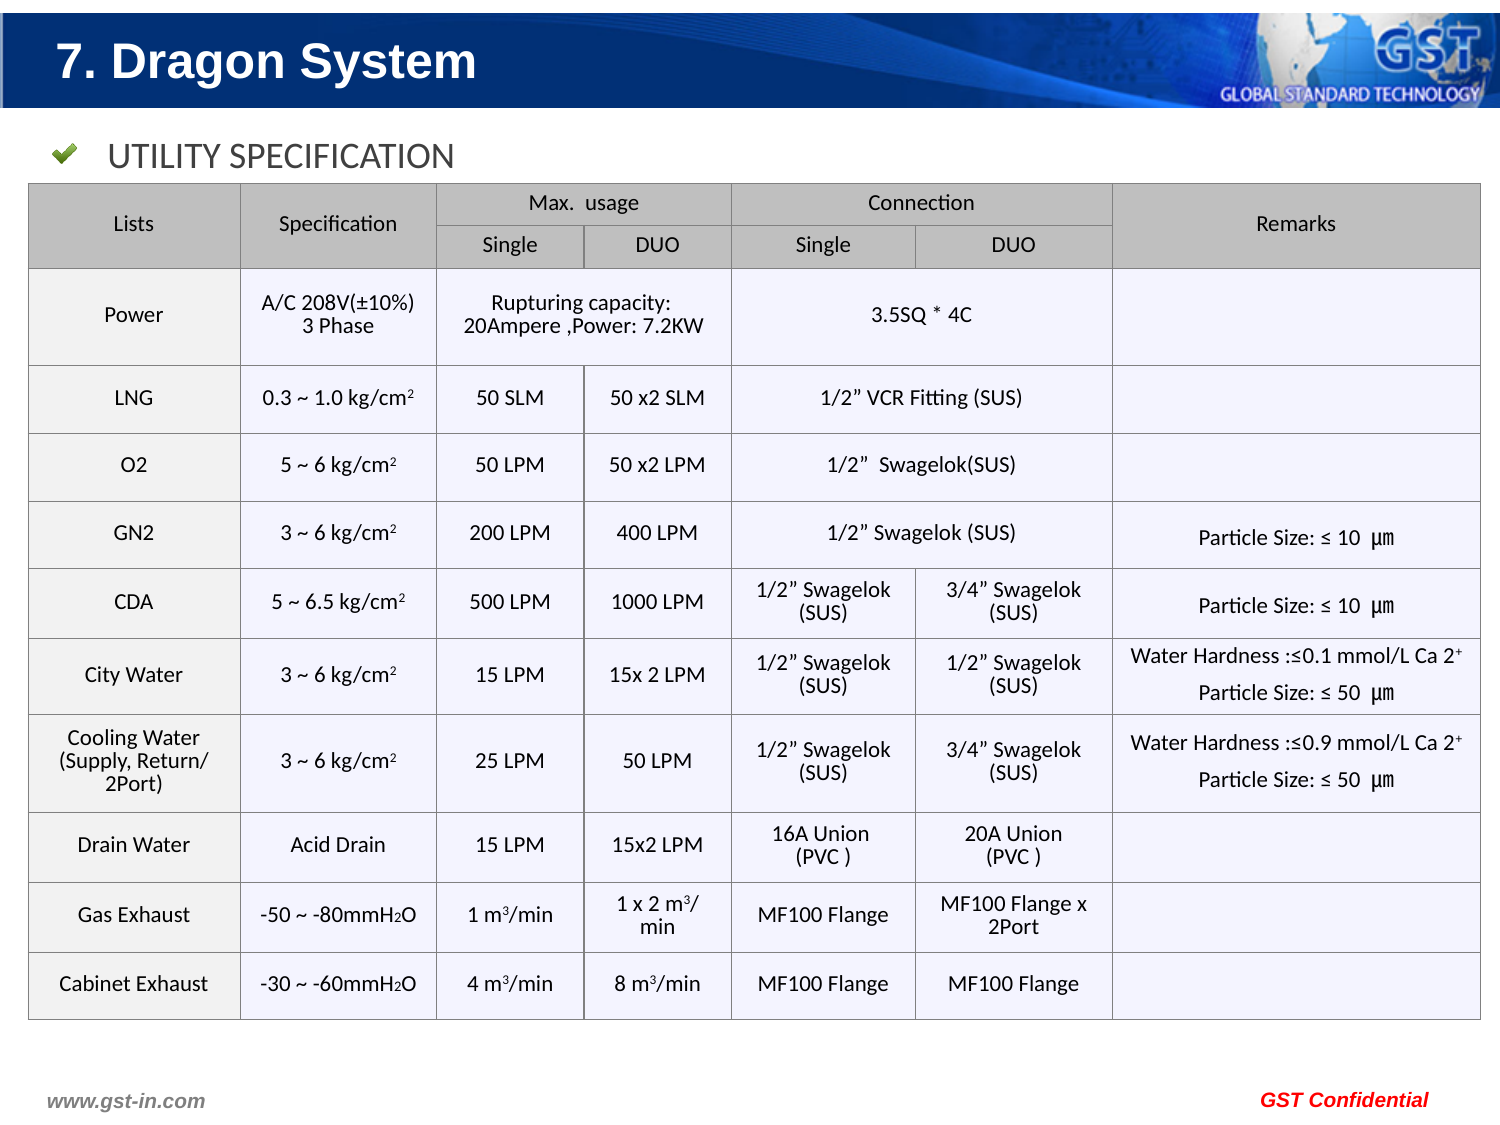

# 7. Dragon System
UTILITY SPECIFICATION
| Lists | Specification | Max. usage |  | Connection |  | Remarks |
| --- | --- | --- | --- | --- | --- | --- |
|  |  | Single | DUO | Single | DUO |  |
| Power | A/C 208V(±10%) 3 Phase | Rupturing capacity: 20Ampere ,Power: 7.2KW |  | 3.5SQ \* 4C |  |  |
| LNG | 0.3 ~ 1.0 kg/cm2 | 50 SLM | 50 x2 SLM | 1/2” VCR Fitting (SUS) |  |  |
| O2 | 5 ~ 6 kg/cm2 | 50 LPM | 50 x2 LPM | 1/2” Swagelok(SUS) |  |  |
| GN2 | 3 ~ 6 kg/cm2 | 200 LPM | 400 LPM | 1/2” Swagelok (SUS) |  | Particle Size: ≤ 10 ㎛ |
| CDA | 5 ~ 6.5 kg/cm2 | 500 LPM | 1000 LPM | 1/2” Swagelok (SUS) | 3/4” Swagelok (SUS) | Particle Size: ≤ 10 ㎛ |
| City Water | 3 ~ 6 kg/cm2 | 15 LPM | 15x 2 LPM | 1/2” Swagelok (SUS) | 1/2” Swagelok (SUS) | Water Hardness :≤0.1 mmol/L Ca 2+ Particle Size: ≤ 50 ㎛ |
| Cooling Water (Supply, Return/ 2Port) | 3 ~ 6 kg/cm2 | 25 LPM | 50 LPM | 1/2” Swagelok (SUS) | 3/4” Swagelok (SUS) | Water Hardness :≤0.9 mmol/L Ca 2+ Particle Size: ≤ 50 ㎛ |
| Drain Water | Acid Drain | 15 LPM | 15x2 LPM | 16A Union (PVC ) | 20A Union (PVC ) |  |
| Gas Exhaust | -50 ~ -80mmH2O | 1 m3/min | 1 x 2 m3/min | MF100 Flange | MF100 Flange x 2Port |  |
| Cabinet Exhaust | -30 ~ -60mmH2O | 4 m3/min | 8 m3/min | MF100 Flange | MF100 Flange |  |